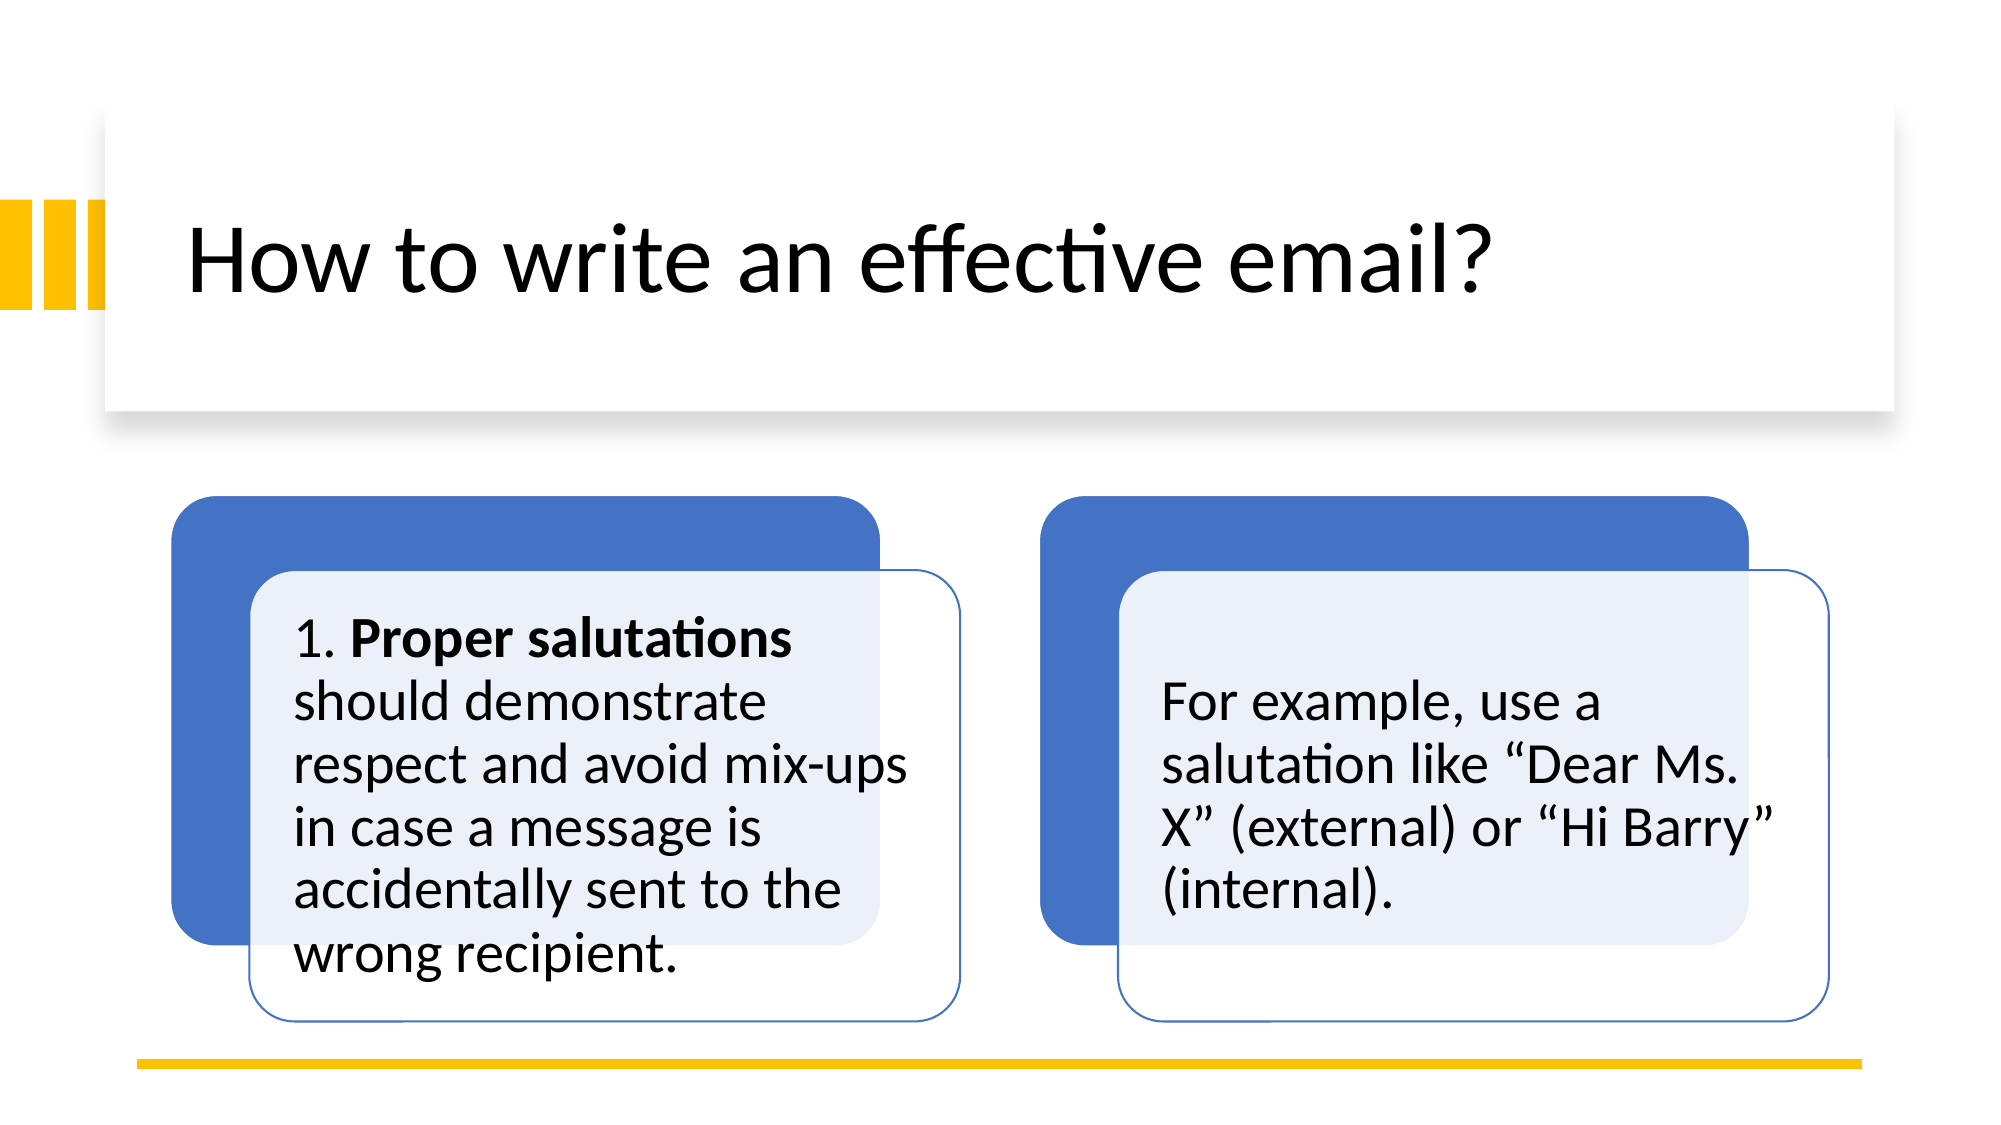

# How to write an effective email?

1. Proper salutations should demonstrate respect and avoid mix-ups in case a message is accidentally sent to the wrong recipient.
For example, use a salutation like “Dear Ms. X” (external) or “Hi Barry” (internal).